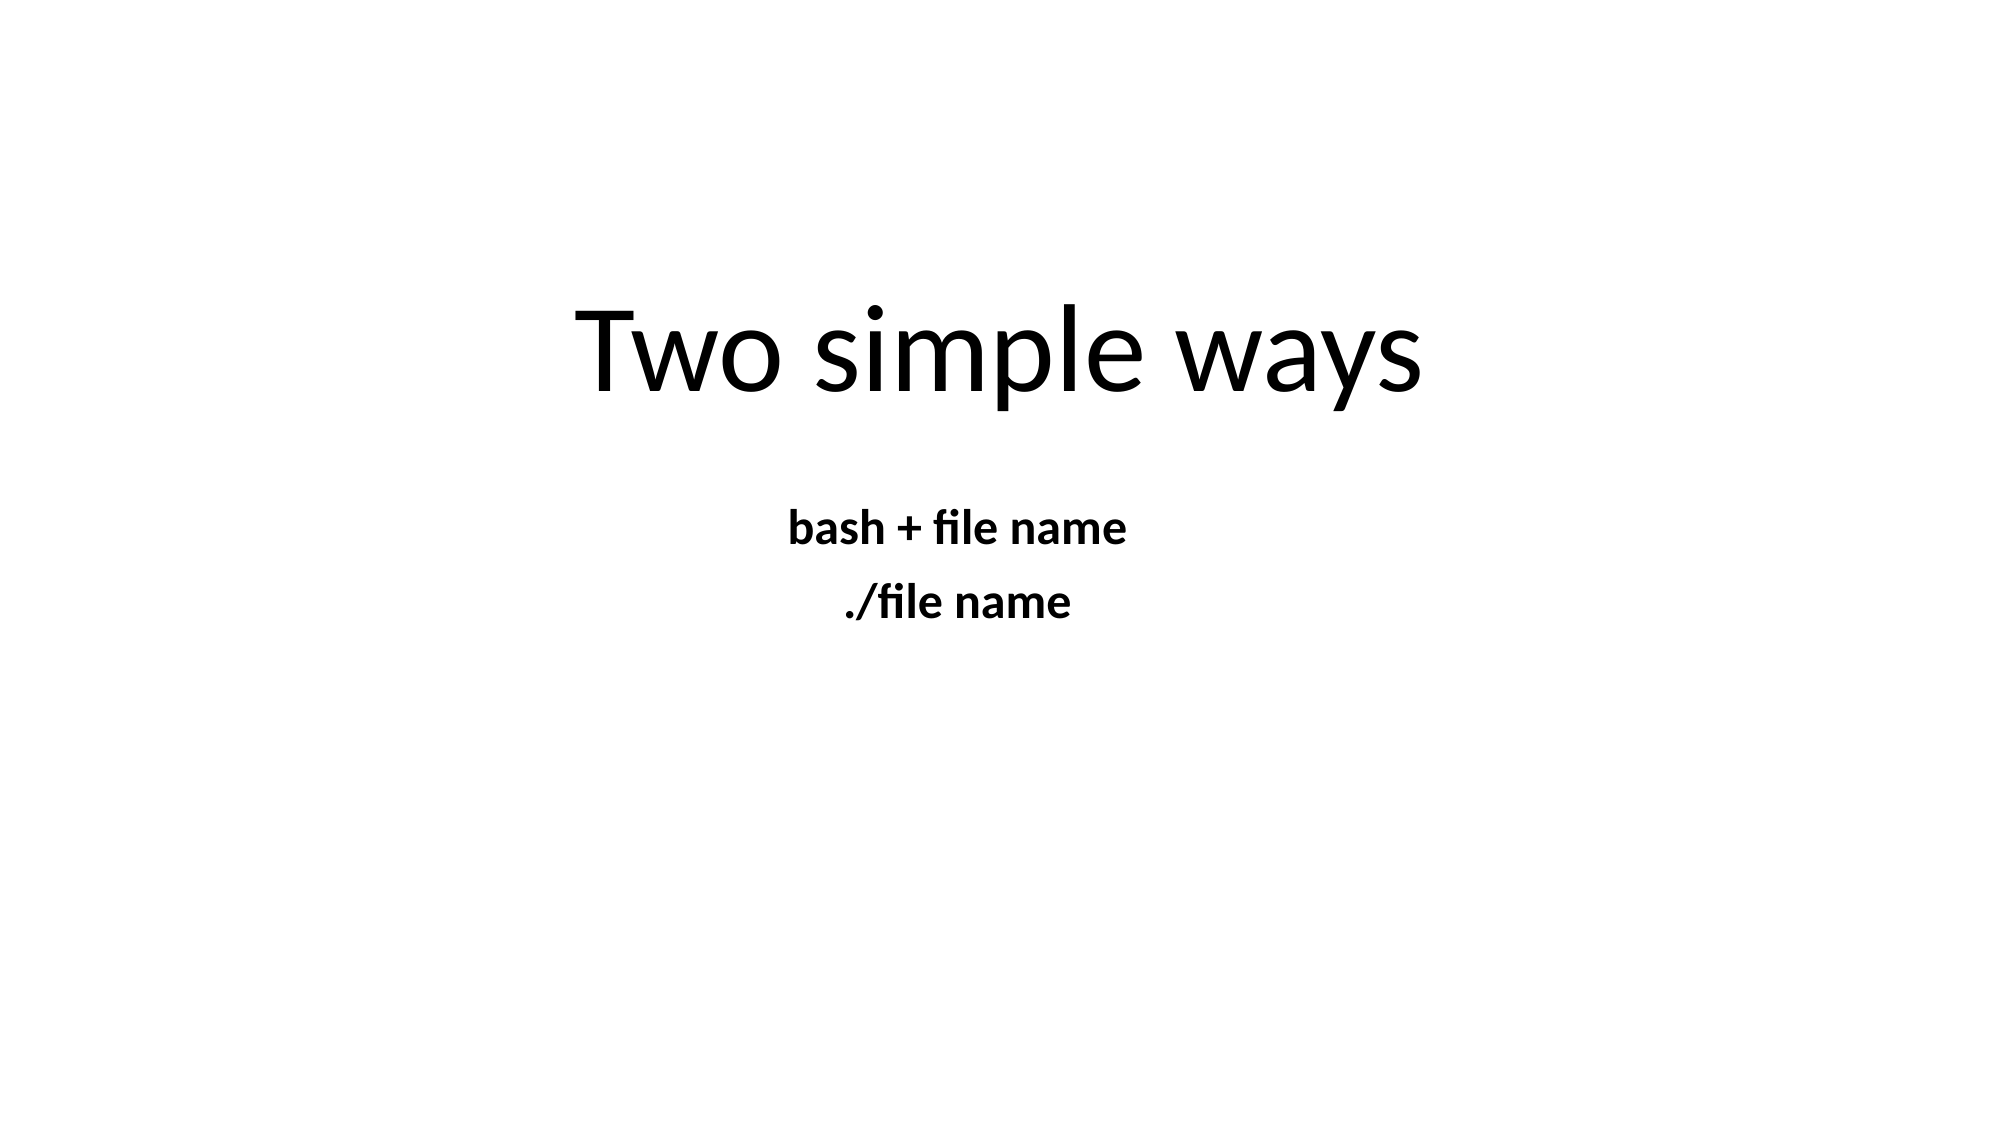

# Two simple ways
bash + file name
./file name